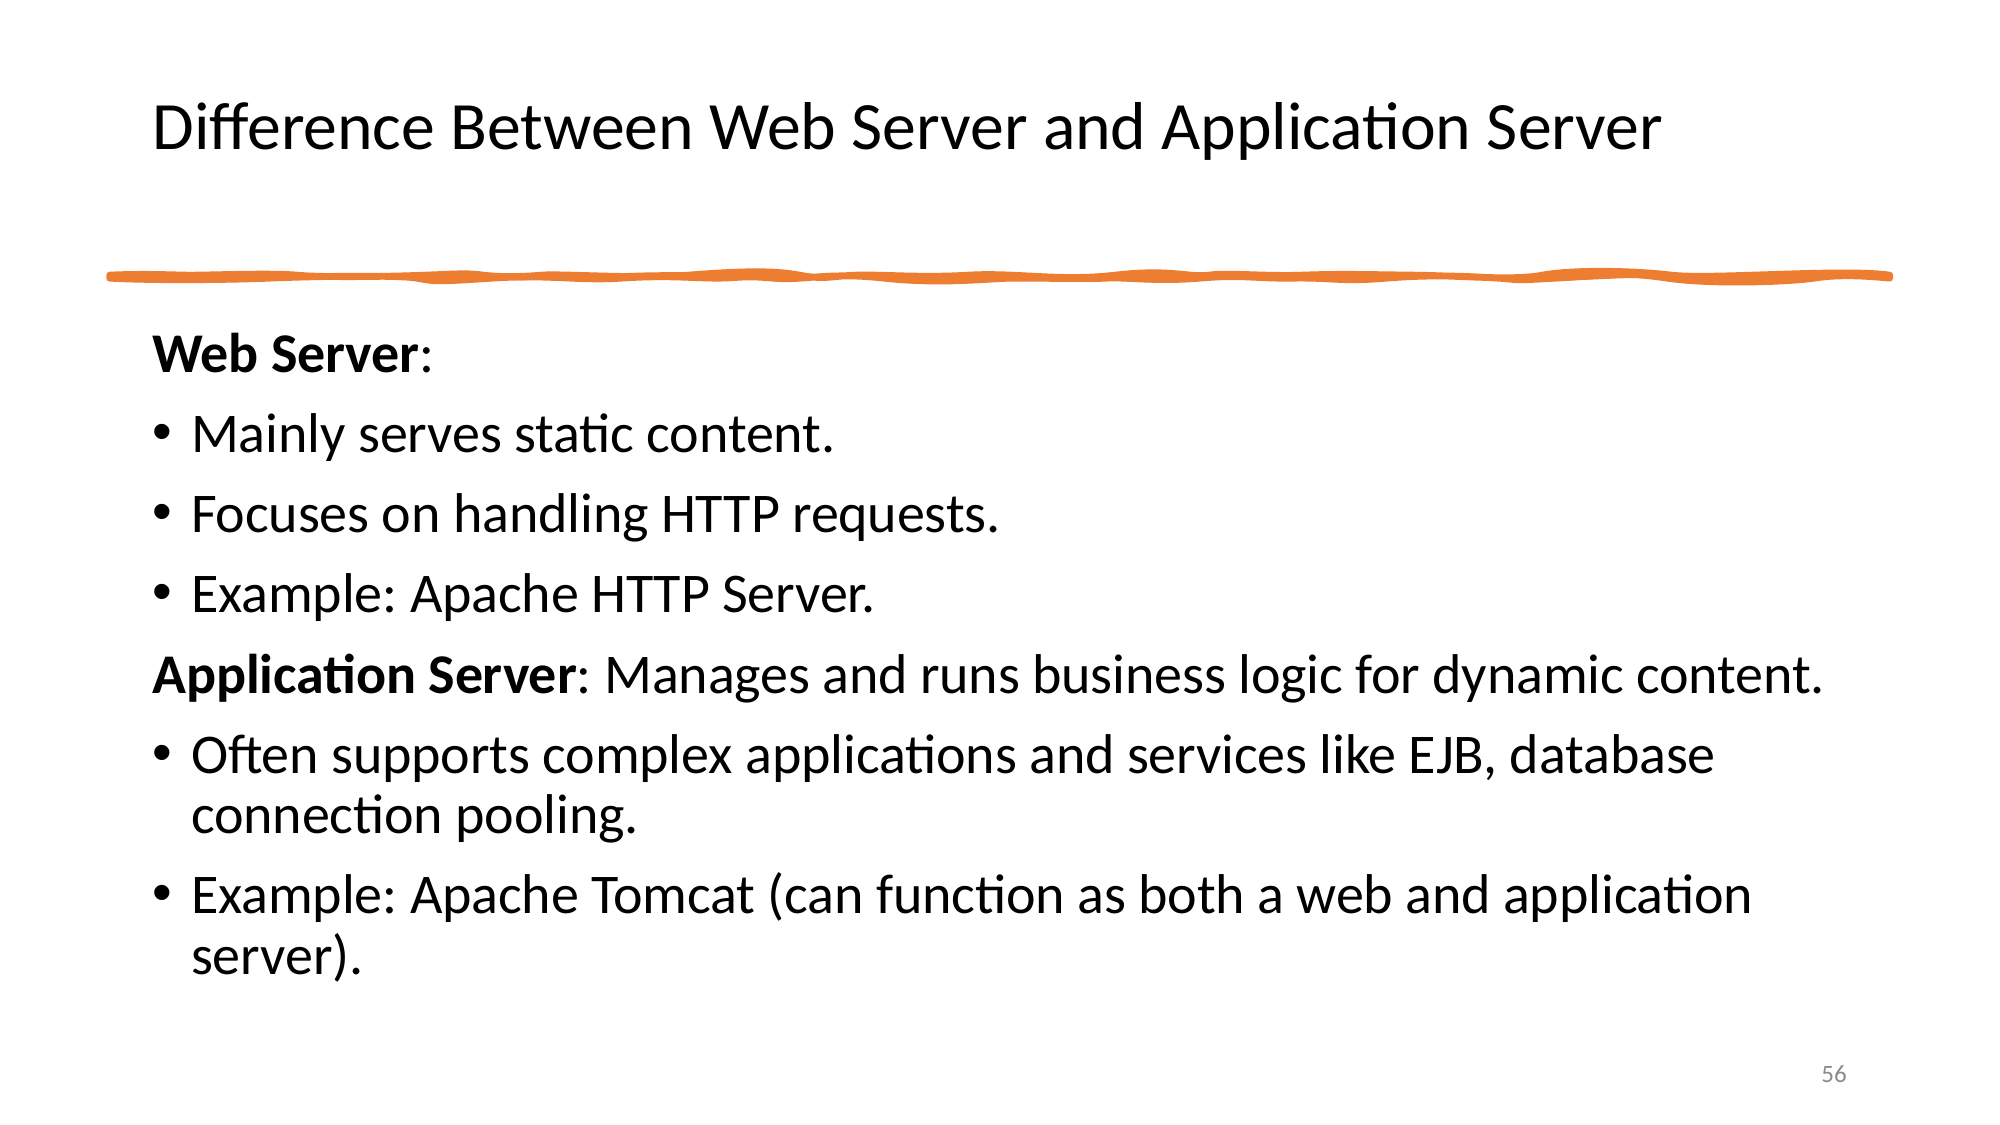

# Difference Between Web Server and Application Server

Web Server:
Mainly serves static content.
Focuses on handling HTTP requests.
Example: Apache HTTP Server.
Application Server: Manages and runs business logic for dynamic content.
Often supports complex applications and services like EJB, database connection pooling.
Example: Apache Tomcat (can function as both a web and application server).

56